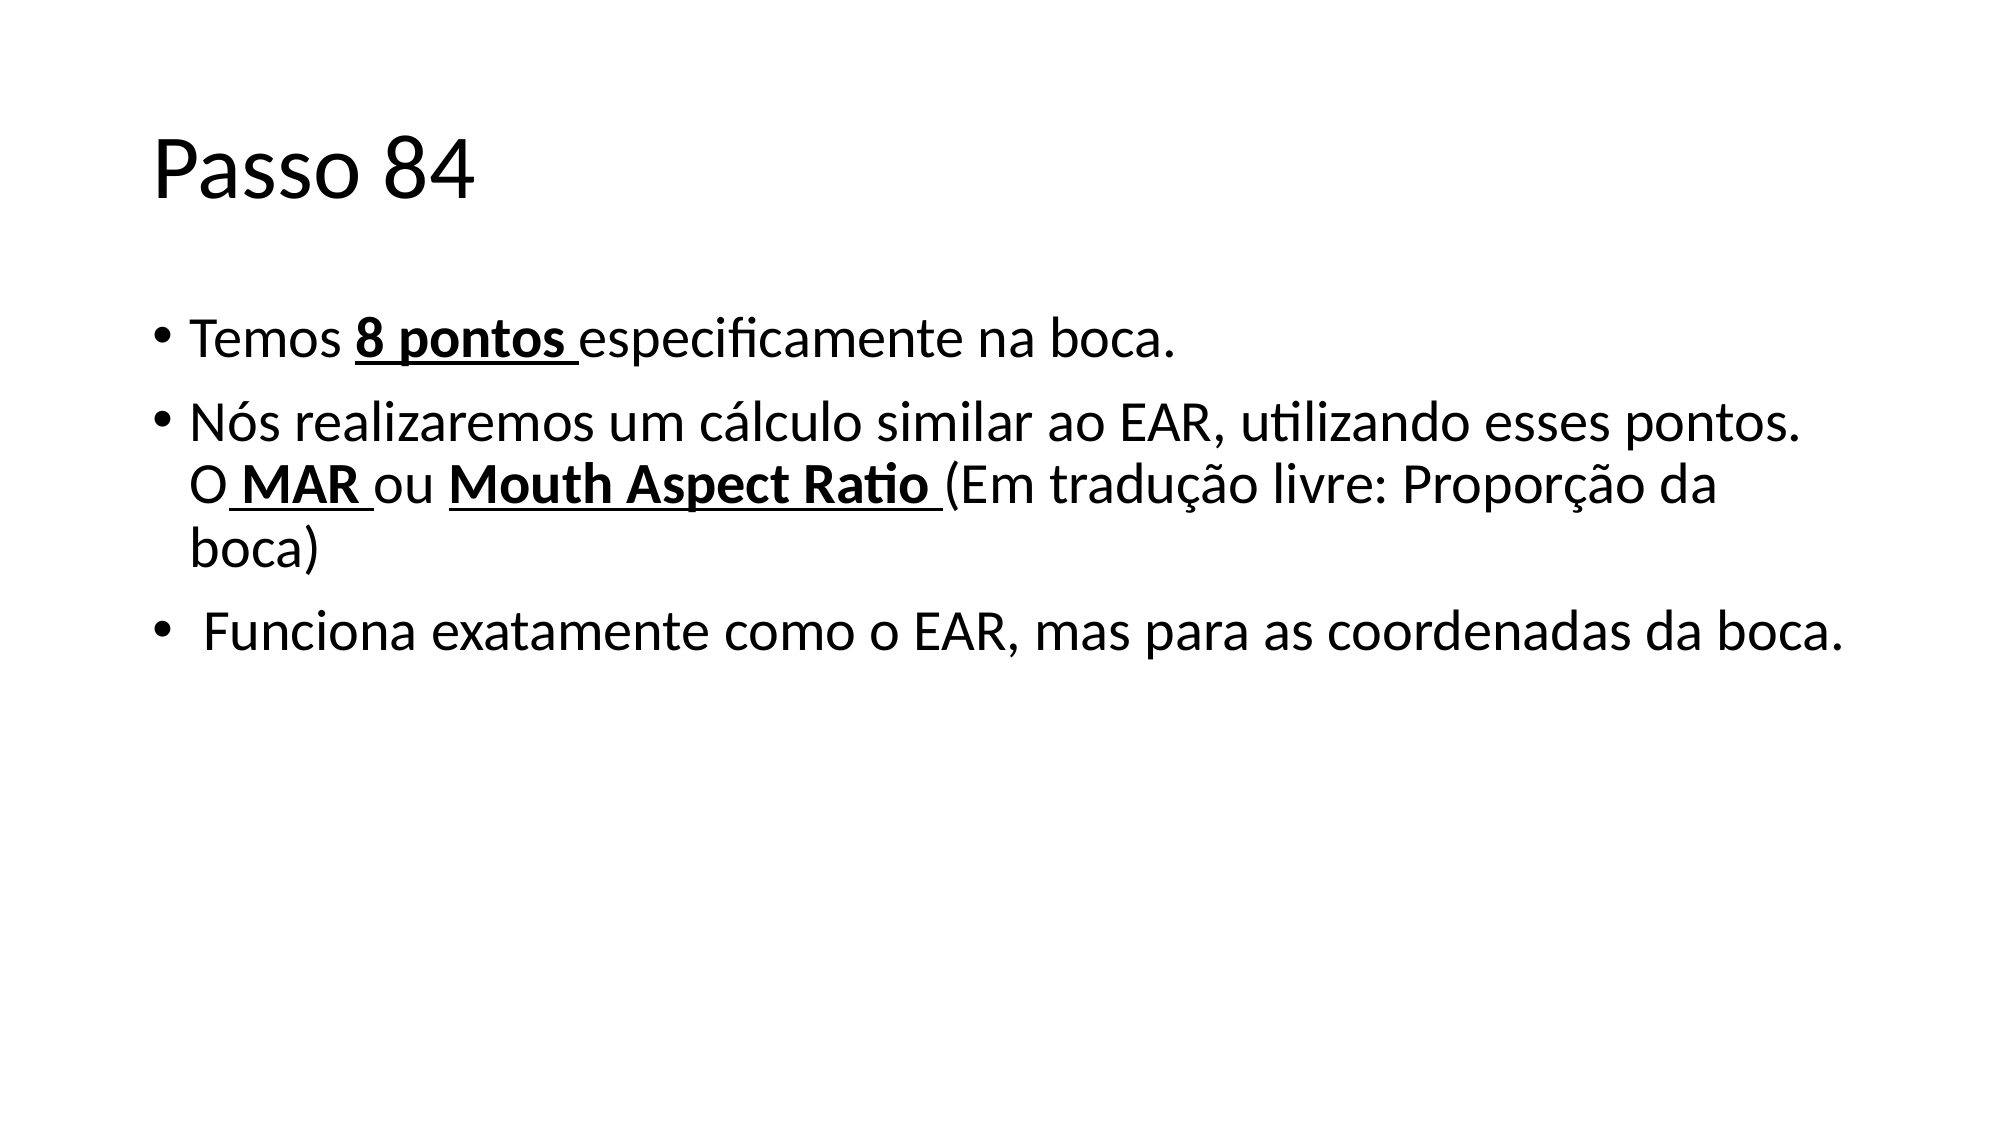

# Passo 84
Temos 8 pontos especificamente na boca.
Nós realizaremos um cálculo similar ao EAR, utilizando esses pontos. O MAR ou Mouth Aspect Ratio (Em tradução livre: Proporção da boca)
 Funciona exatamente como o EAR, mas para as coordenadas da boca.